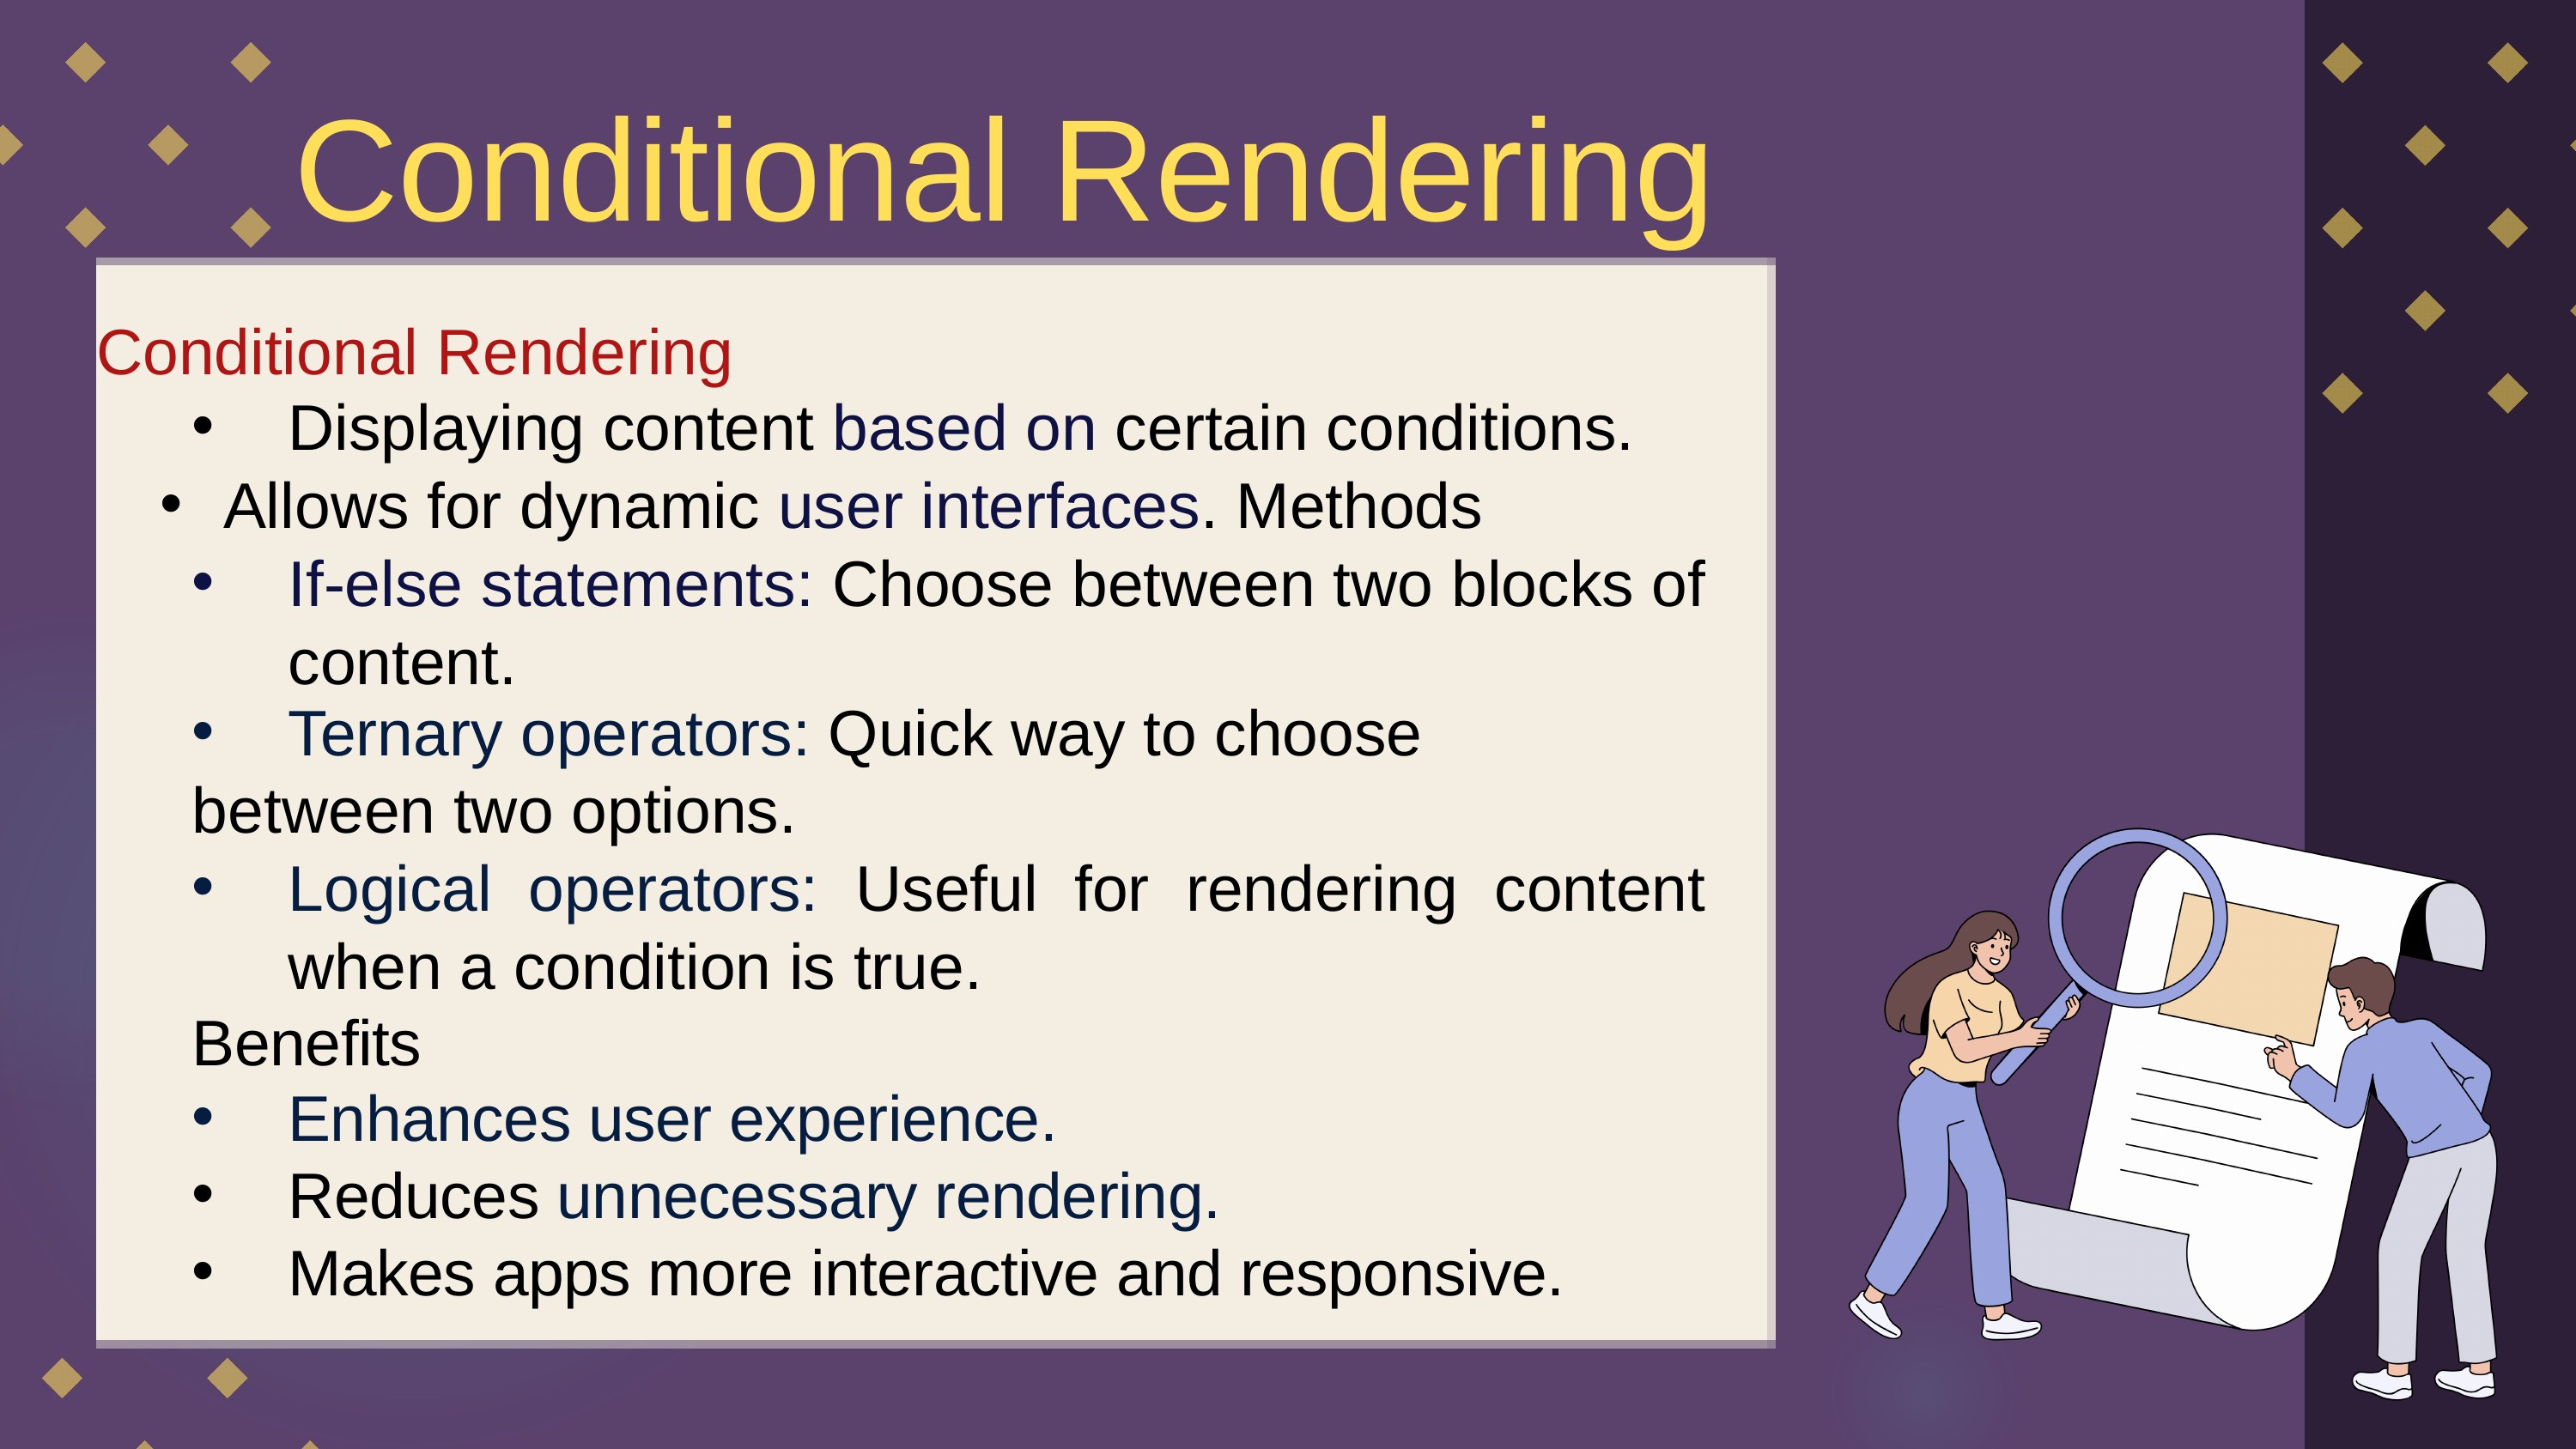

Conditional Rendering

Conditional Rendering
Displaying content based on certain conditions.
Allows for dynamic user interfaces. Methods
If-else statements: Choose between two blocks of content.
Ternary operators: Quick way to choose
between two options.
Logical operators: Useful for rendering content when a condition is true.
Benefits
Enhances user experience.
Reduces unnecessary rendering.
Makes apps more interactive and responsive.